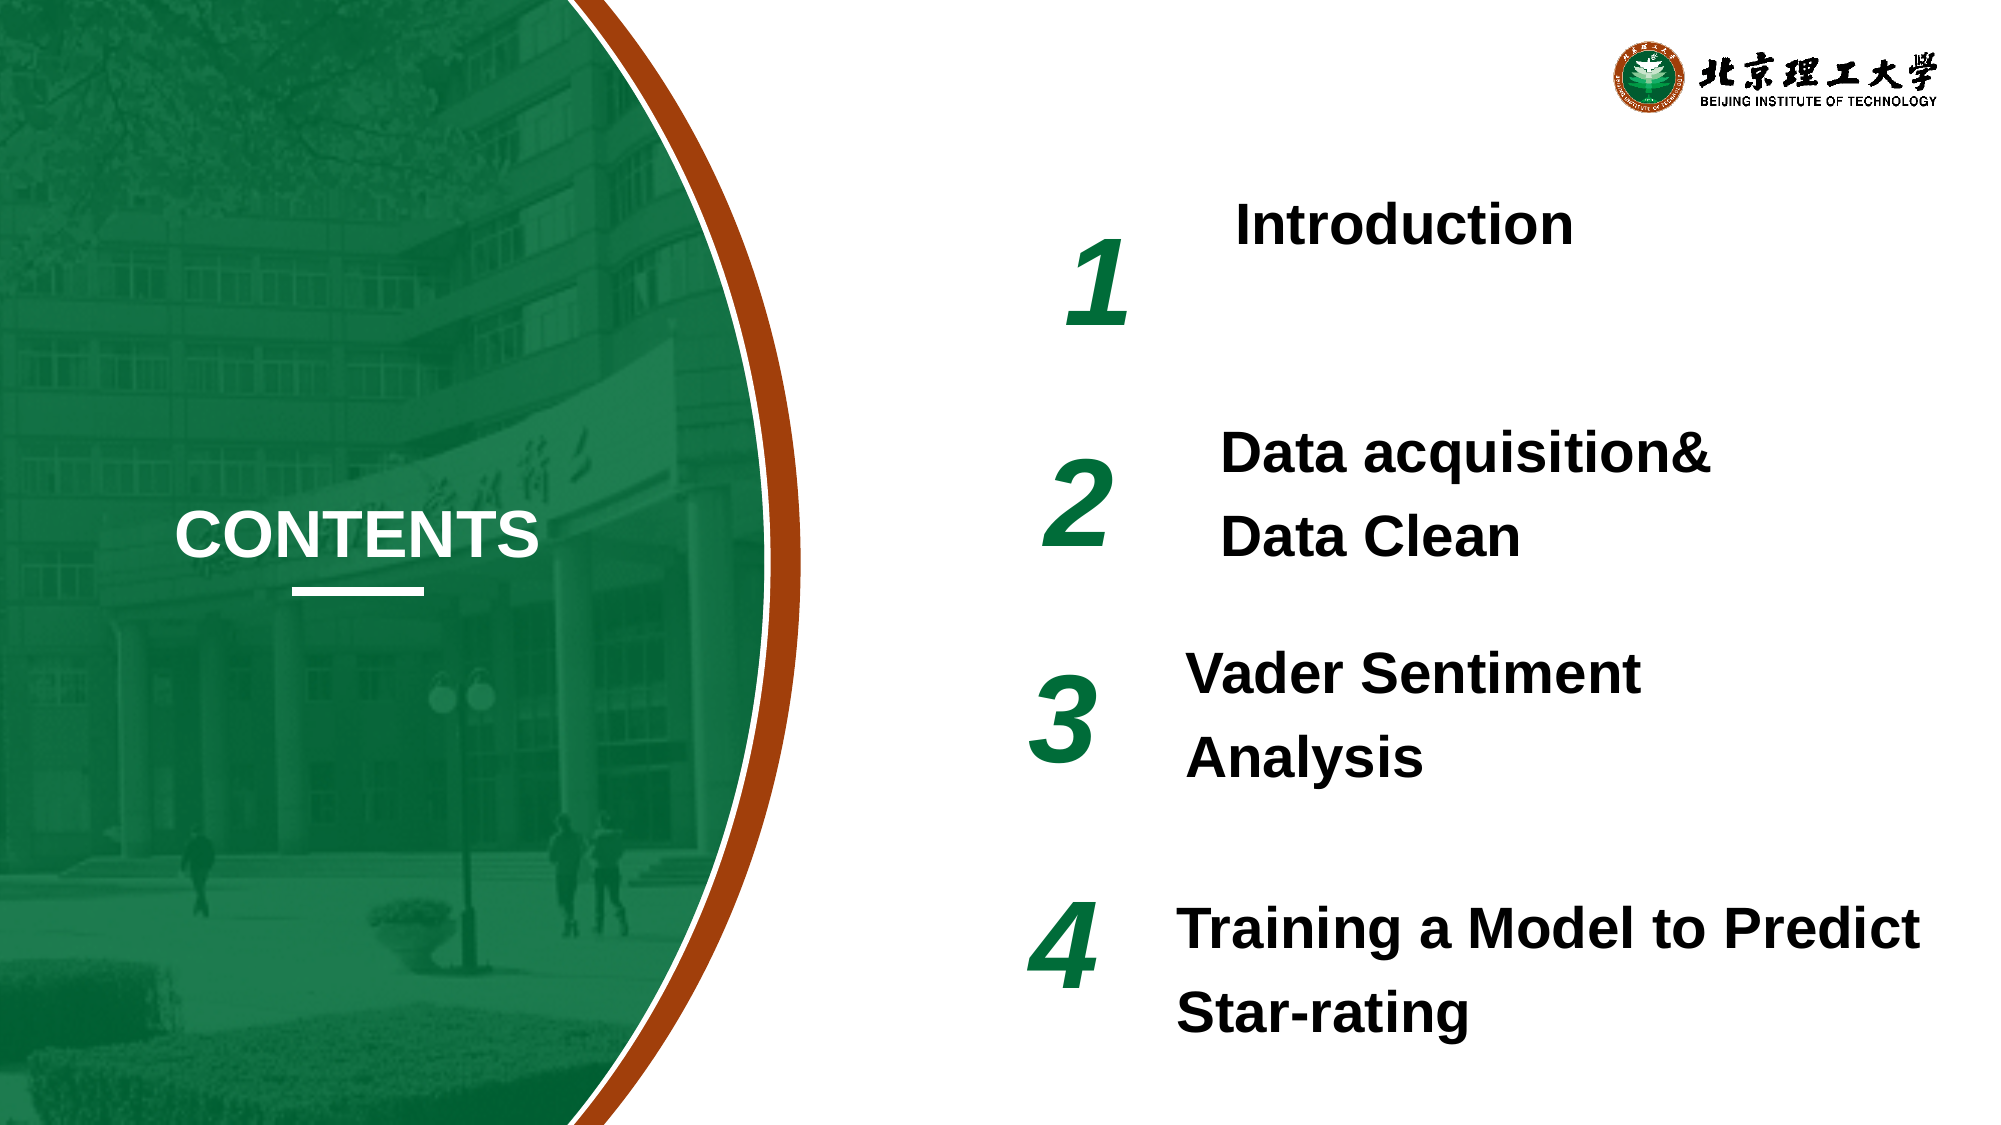

1
Introduction

2

Data acquisition&
Data Clean

CONTENTS
3
Vader Sentiment
Analysis

4

Training a Model to Predict
Star-rating